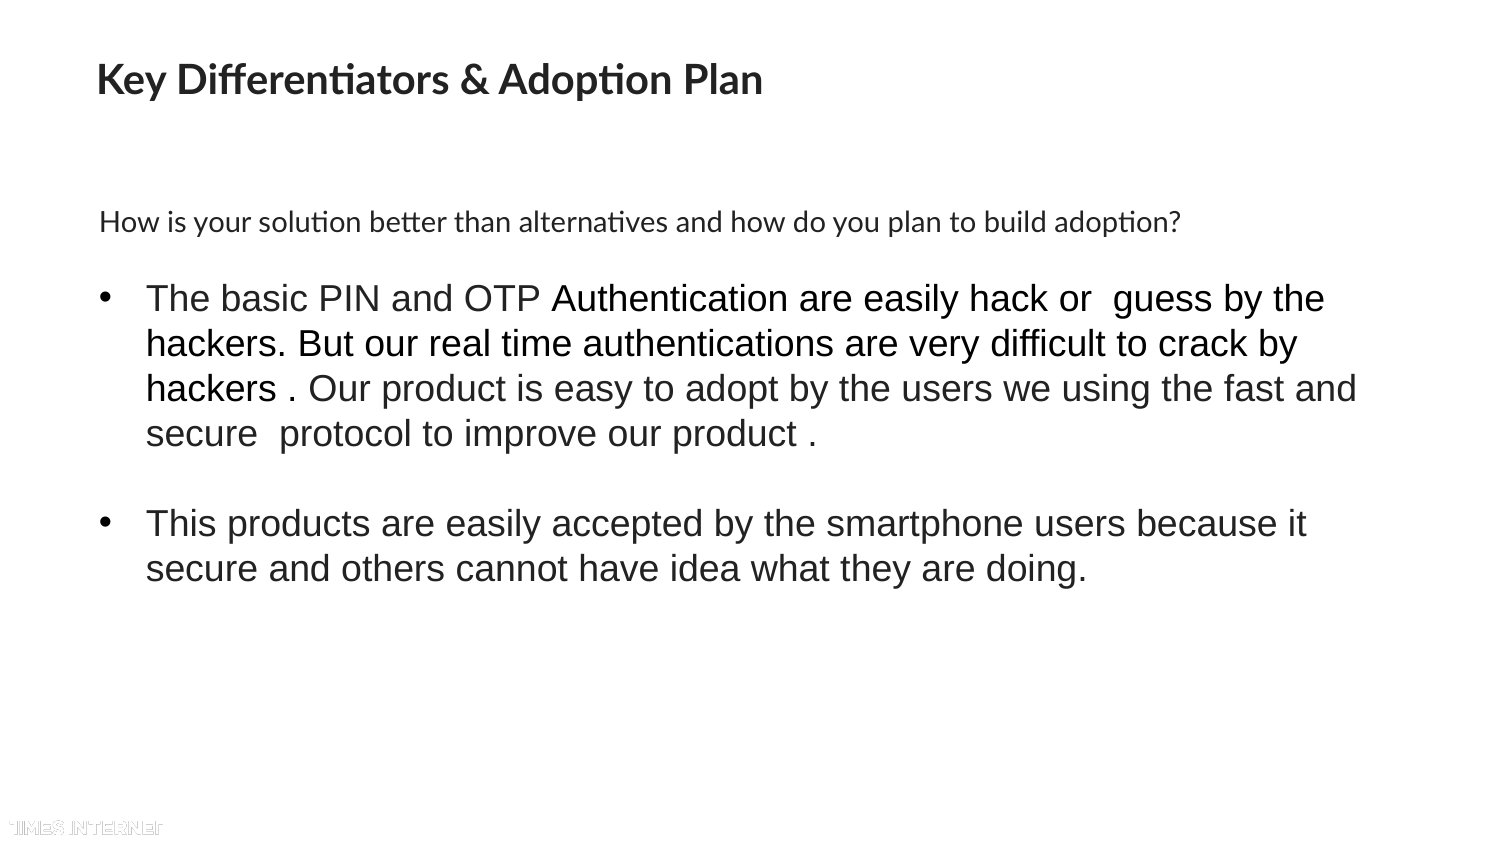

# Key Differentiators & Adoption Plan
How is your solution better than alternatives and how do you plan to build adoption?

The basic PIN and OTP Authentication are easily hack or  guess by the hackers. But our real time authentications are very difficult to crack by hackers . Our product is easy to adopt by the users we using the fast and secure  protocol to improve our product .

This products are easily accepted by the smartphone users because it secure and others cannot have idea what they are doing.